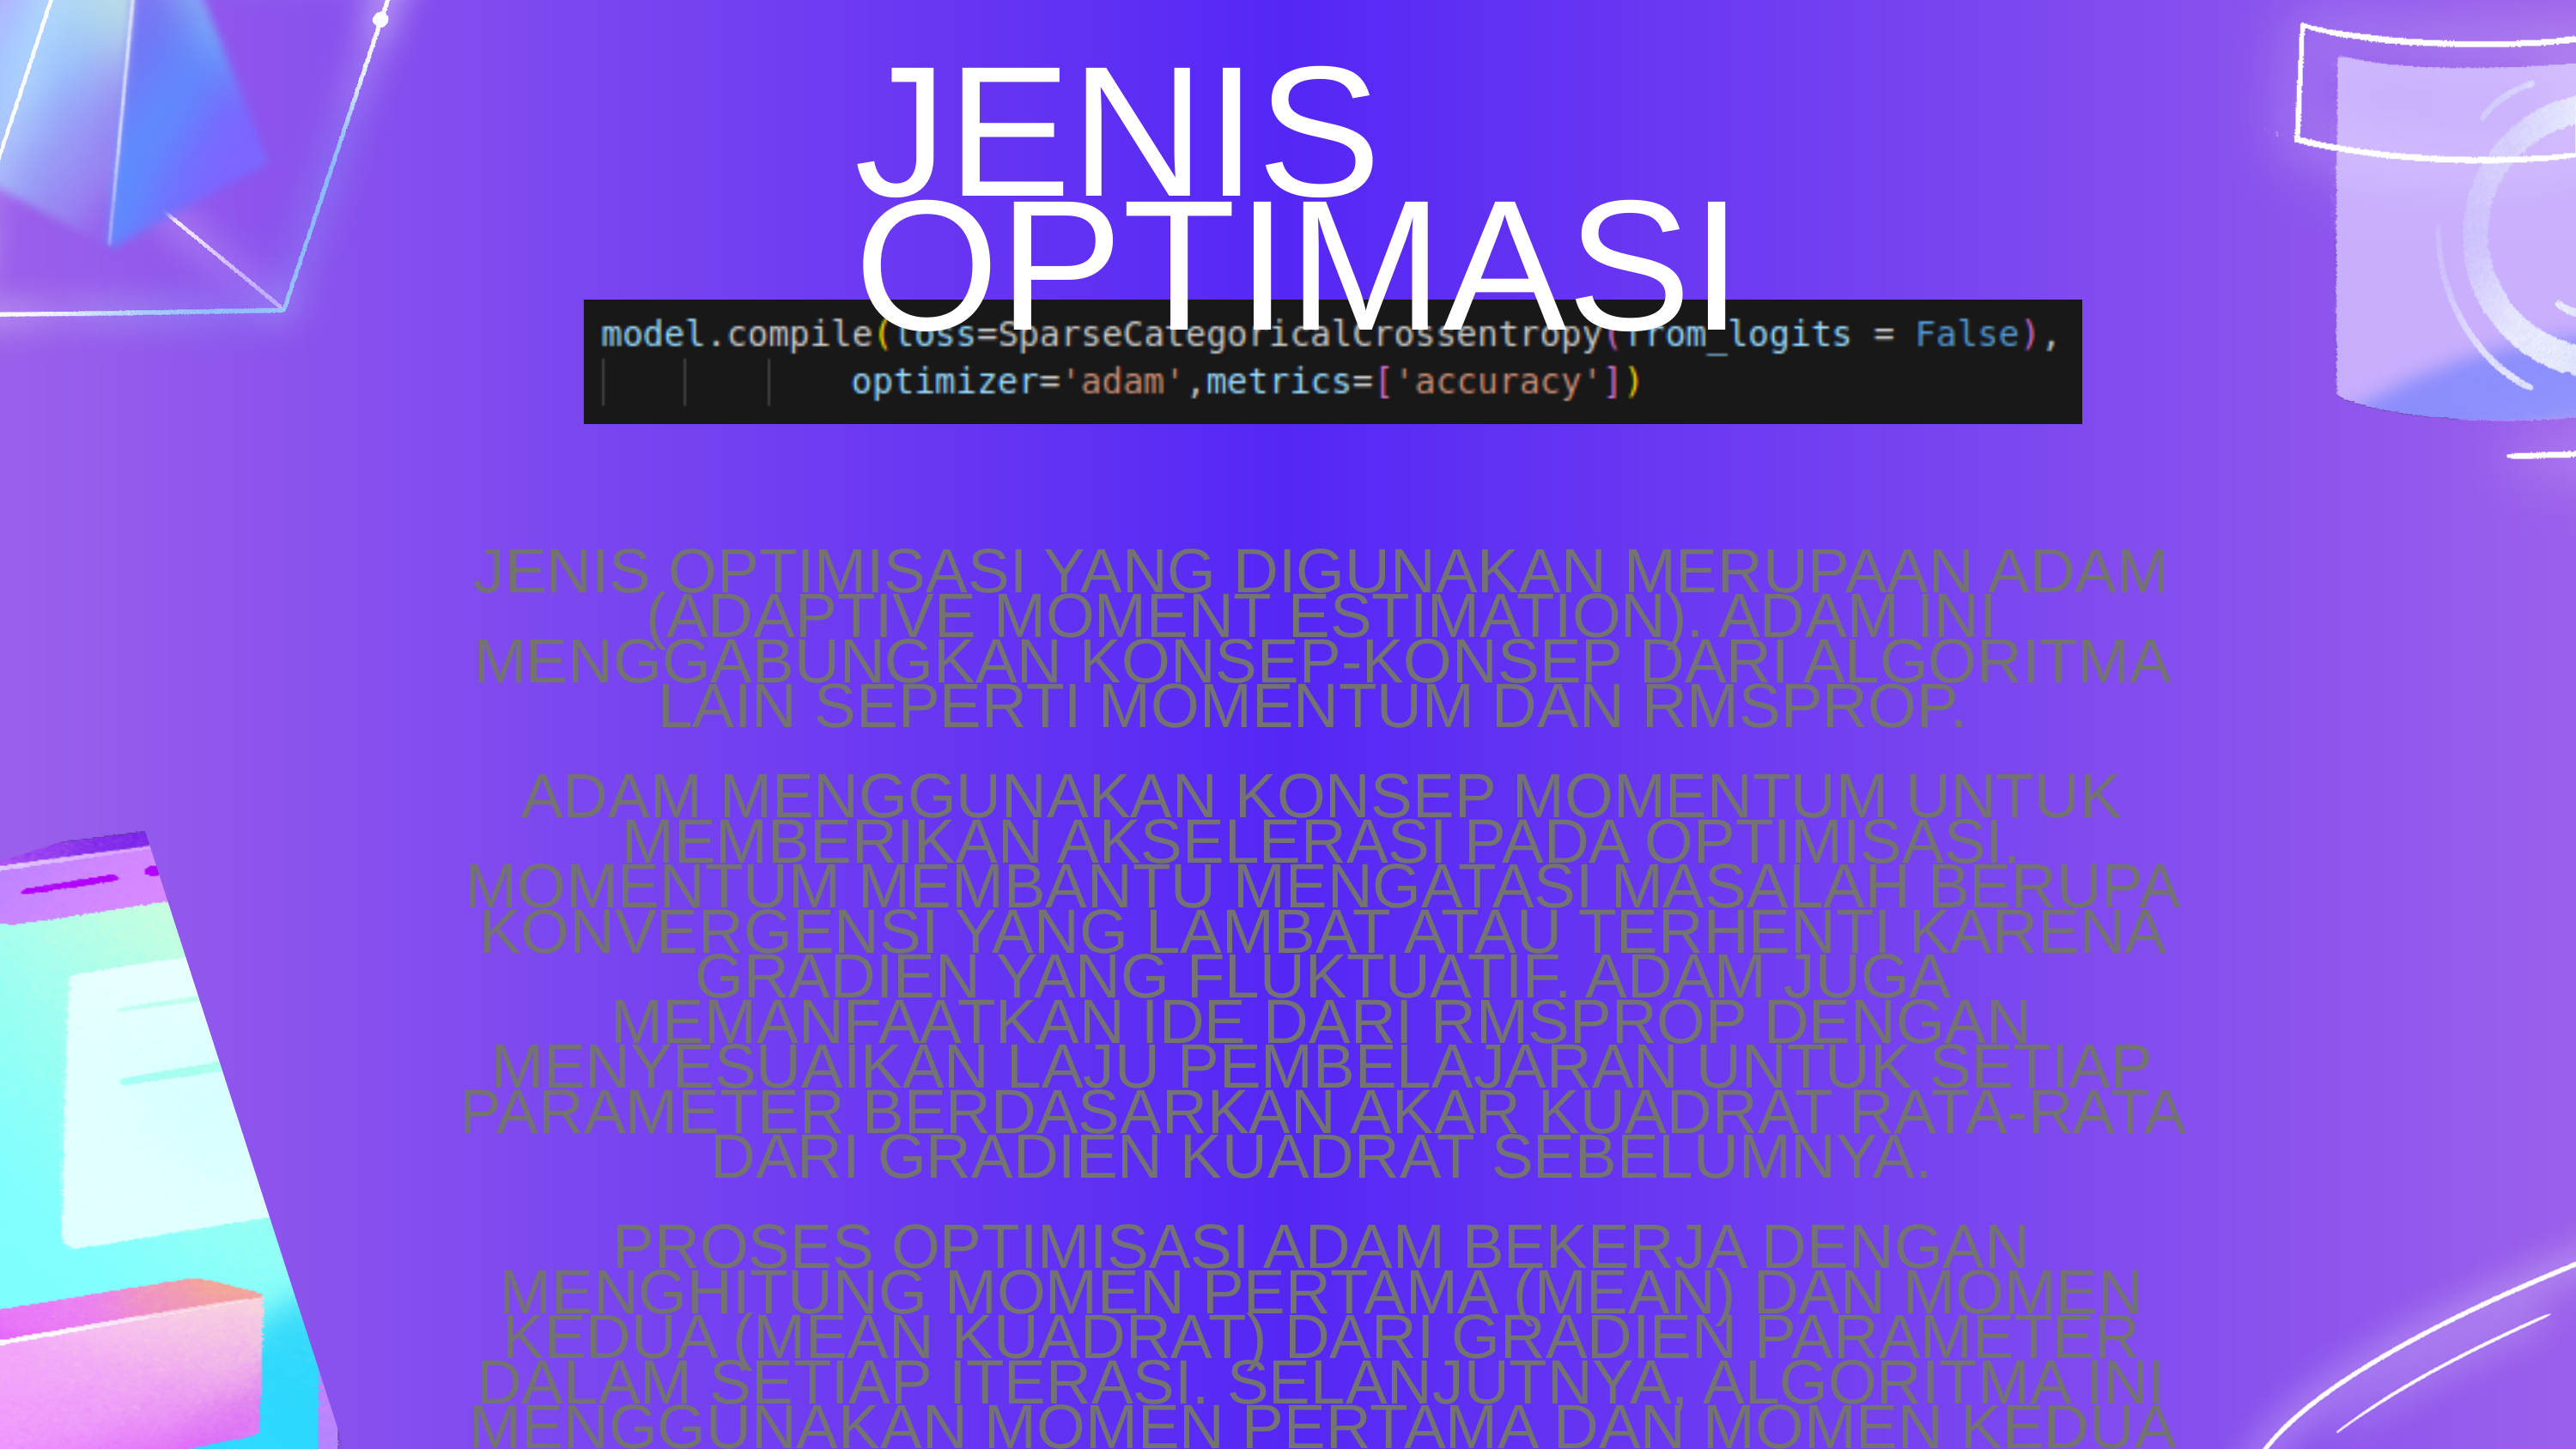

JENIS OPTIMASI

JENIS OPTIMISASI YANG DIGUNAKAN MERUPAAN ADAM (ADAPTIVE MOMENT ESTIMATION). ADAM INI MENGGABUNGKAN KONSEP-KONSEP DARI ALGORITMA LAIN SEPERTI MOMENTUM DAN RMSPROP.

ADAM MENGGUNAKAN KONSEP MOMENTUM UNTUK MEMBERIKAN AKSELERASI PADA OPTIMISASI. MOMENTUM MEMBANTU MENGATASI MASALAH BERUPA KONVERGENSI YANG LAMBAT ATAU TERHENTI KARENA GRADIEN YANG FLUKTUATIF. ADAM JUGA MEMANFAATKAN IDE DARI RMSPROP DENGAN MENYESUAIKAN LAJU PEMBELAJARAN UNTUK SETIAP PARAMETER BERDASARKAN AKAR KUADRAT RATA-RATA DARI GRADIEN KUADRAT SEBELUMNYA.

PROSES OPTIMISASI ADAM BEKERJA DENGAN MENGHITUNG MOMEN PERTAMA (MEAN) DAN MOMEN KEDUA (MEAN KUADRAT) DARI GRADIEN PARAMETER DALAM SETIAP ITERASI. SELANJUTNYA, ALGORITMA INI MENGGUNAKAN MOMEN PERTAMA DAN MOMEN KEDUA TERSEBUT UNTUK MENGHITUNG PEMBARUAN PARAMETER. LAJU PEMBELAJARAN ADAPTIF DIHITUNG BERDASARKAN MOMEN KEDUA, YANG MEMUNGKINKAN ALGORITMA UNTUK BERADAPTASI DENGAN CEPAT PADA PERUBAHAN DALAM GRADIEN.

KELEBIHAN DARI ADAM ADALAH BAHWA IA BEKERJA DENGAN BAIK DALAM BERBAGAI MACAM MASALAH PELATIHAN MODEL DAN SERINGKALI DAPAT MENGHASILKAN KONVERGENSI YANG LEBIH CEPAT DARIPADA ALGORITMA GRADIENT DESCENT TRADISIONAL